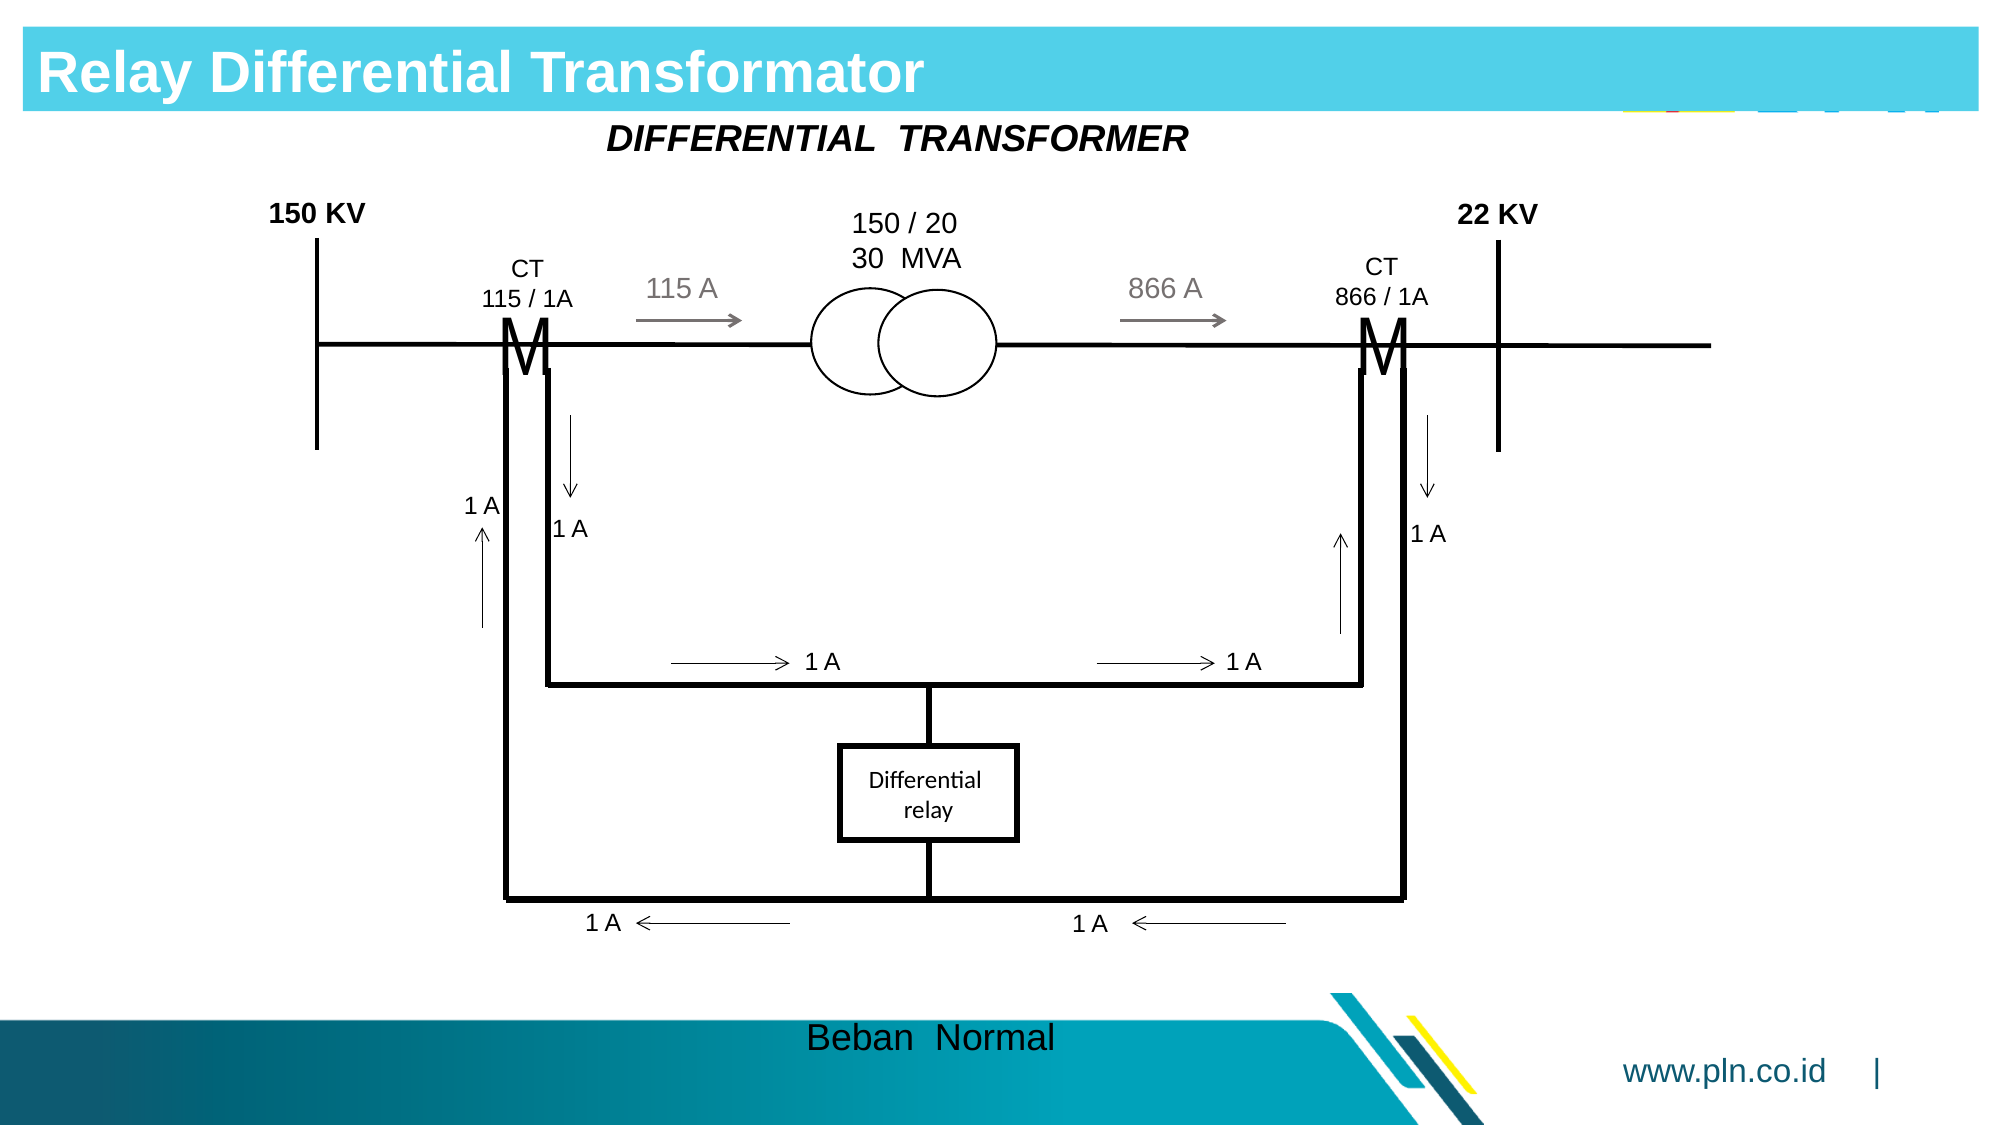

Relay Differential Transformator
DIFFERENTIAL  TRANSFORMER
150 KV
22 KV
150 / 20
30  MVA
CT
866 / 1A
CT
115 / 1A
866 A
115 A
M
M

1 A
1 A
1 A
1 A
1 A
Differential  relay
1 A
1 A
Beban  Normal